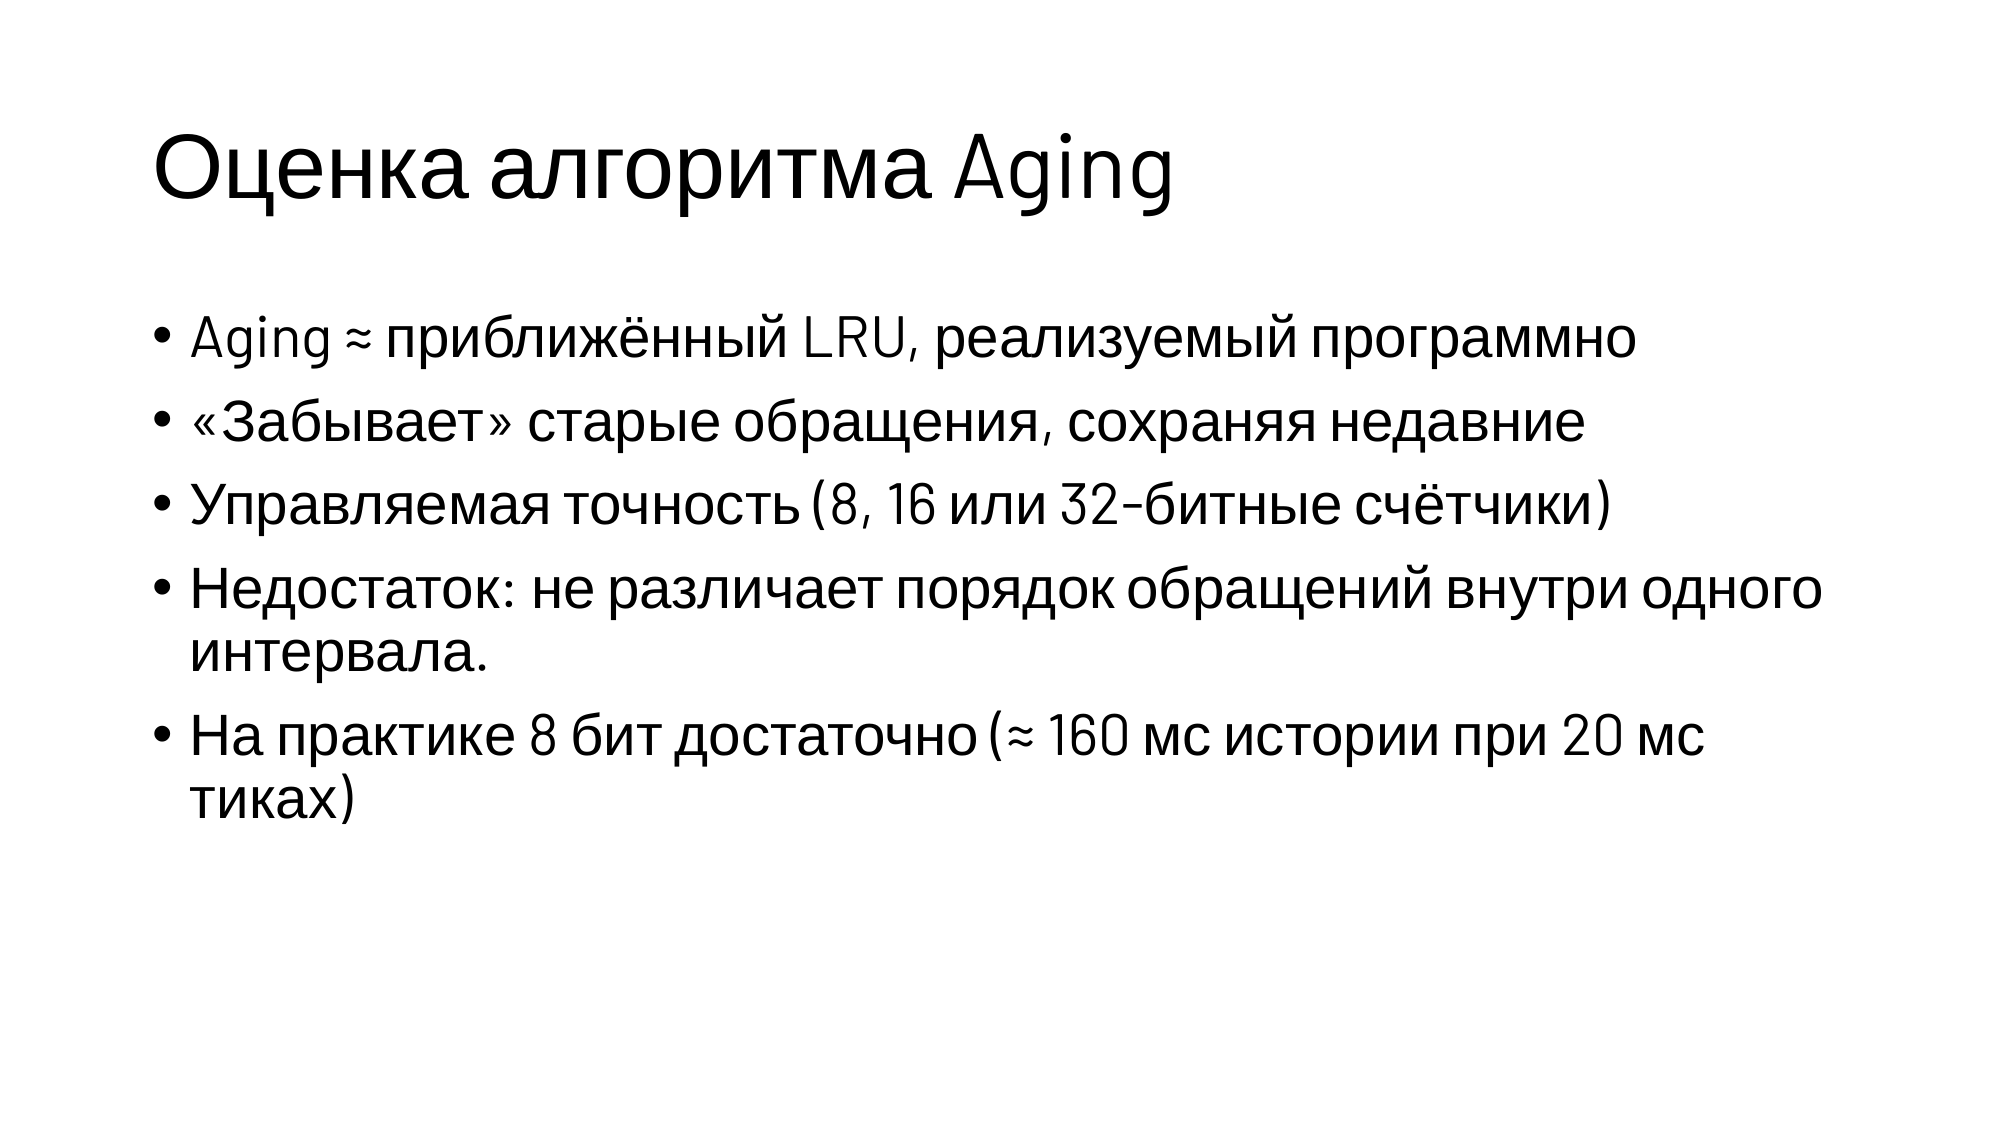

# Оценка алгоритма Aging
Aging ≈ приближённый LRU, реализуемый программно
«Забывает» старые обращения, сохраняя недавние
Управляемая точность (8, 16 или 32-битные счётчики)
Недостаток: не различает порядок обращений внутри одного интервала.
На практике 8 бит достаточно (≈ 160 мс истории при 20 мс тиках)